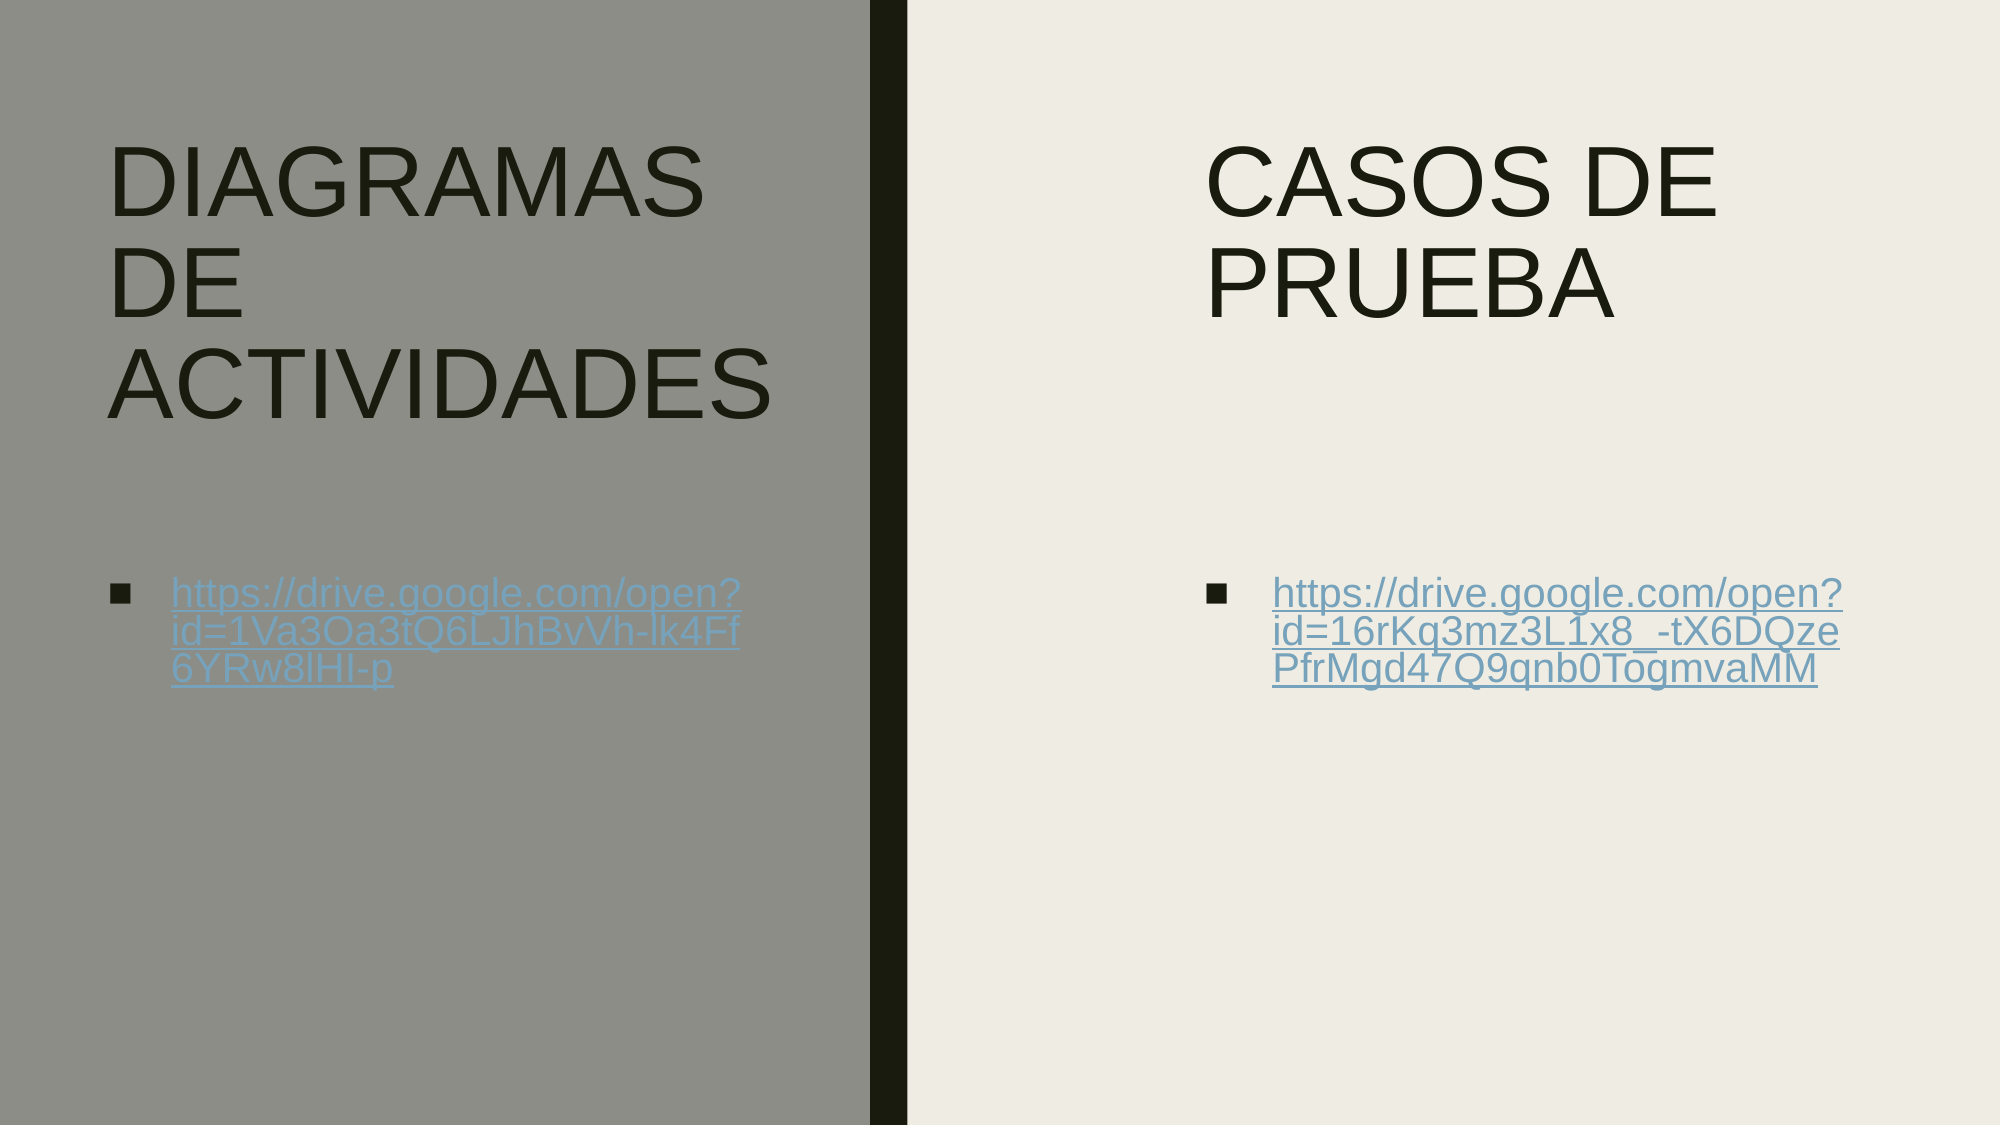

# DIAGRAMAS DE ACTIVIDADES
CASOS DE PRUEBA
https://drive.google.com/open?id=1Va3Oa3tQ6LJhBvVh-lk4Ff6YRw8lHI-p
https://drive.google.com/open?id=16rKq3mz3L1x8_-tX6DQzePfrMgd47Q9qnb0TogmvaMM